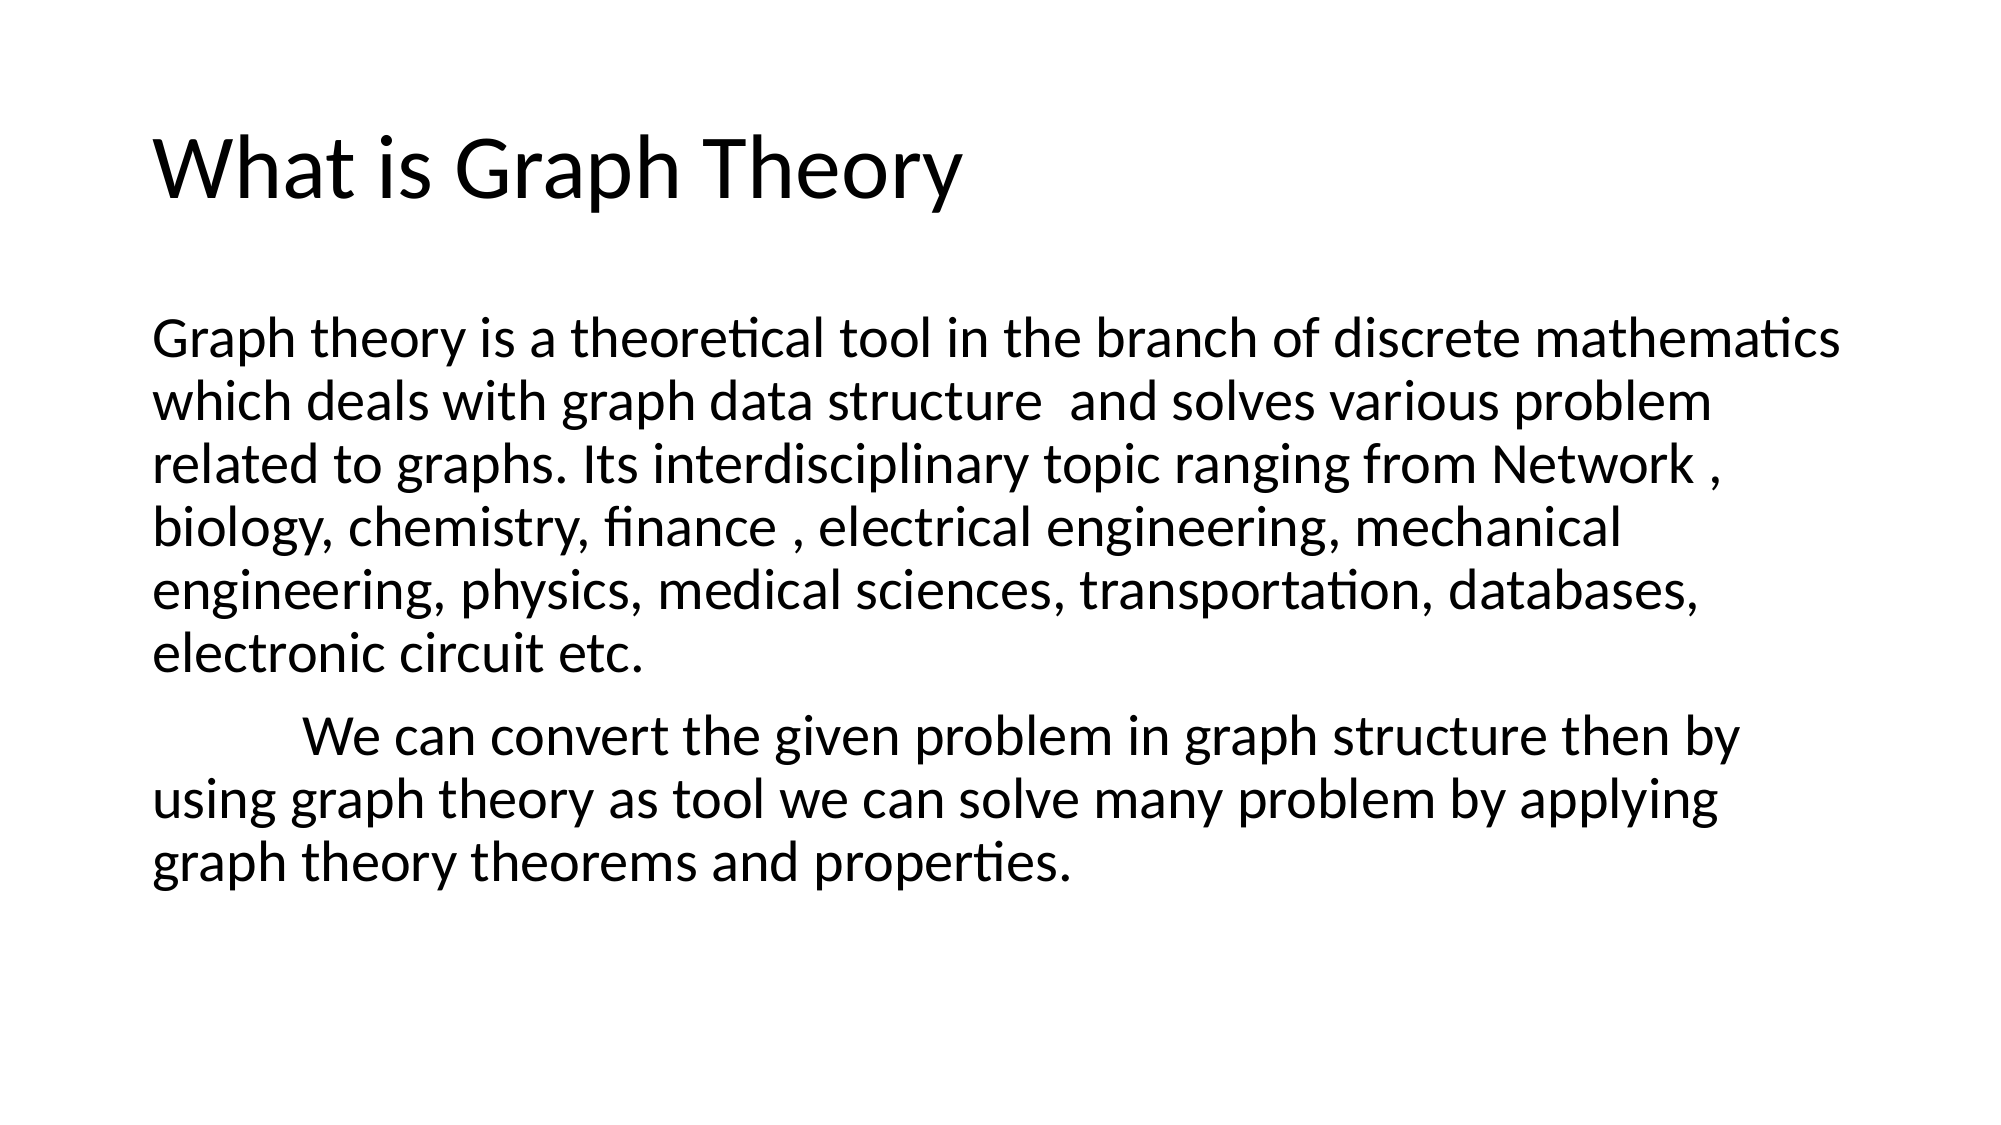

# What is Graph Theory
Graph theory is a theoretical tool in the branch of discrete mathematics which deals with graph data structure  and solves various problem related to graphs. Its interdisciplinary topic ranging from Network , biology, chemistry, finance , electrical engineering, mechanical engineering, physics, medical sciences, transportation, databases, electronic circuit etc.
	We can convert the given problem in graph structure then by using graph theory as tool we can solve many problem by applying graph theory theorems and properties.